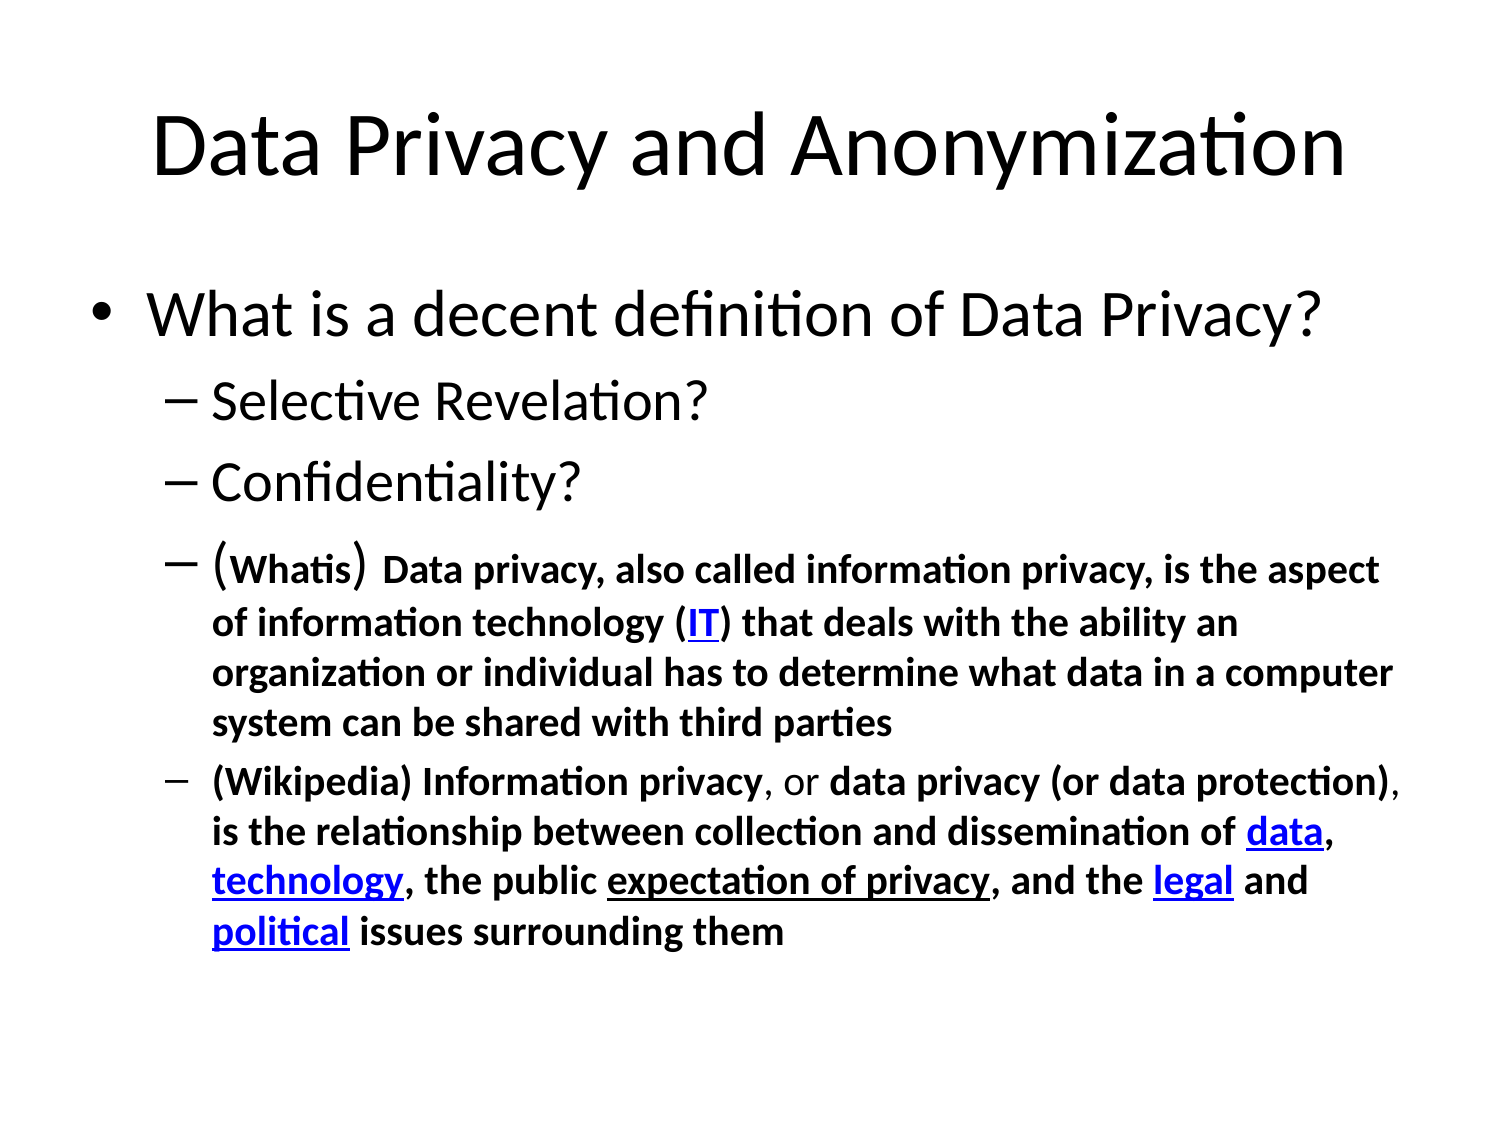

# Data Privacy and Anonymization
What is a decent definition of Data Privacy?
Selective Revelation?
Confidentiality?
(Whatis) Data privacy, also called information privacy, is the aspect of information technology (IT) that deals with the ability an organization or individual has to determine what data in a computer system can be shared with third parties
(Wikipedia) Information privacy, or data privacy (or data protection), is the relationship between collection and dissemination of data, technology, the public expectation of privacy, and the legal and political issues surrounding them